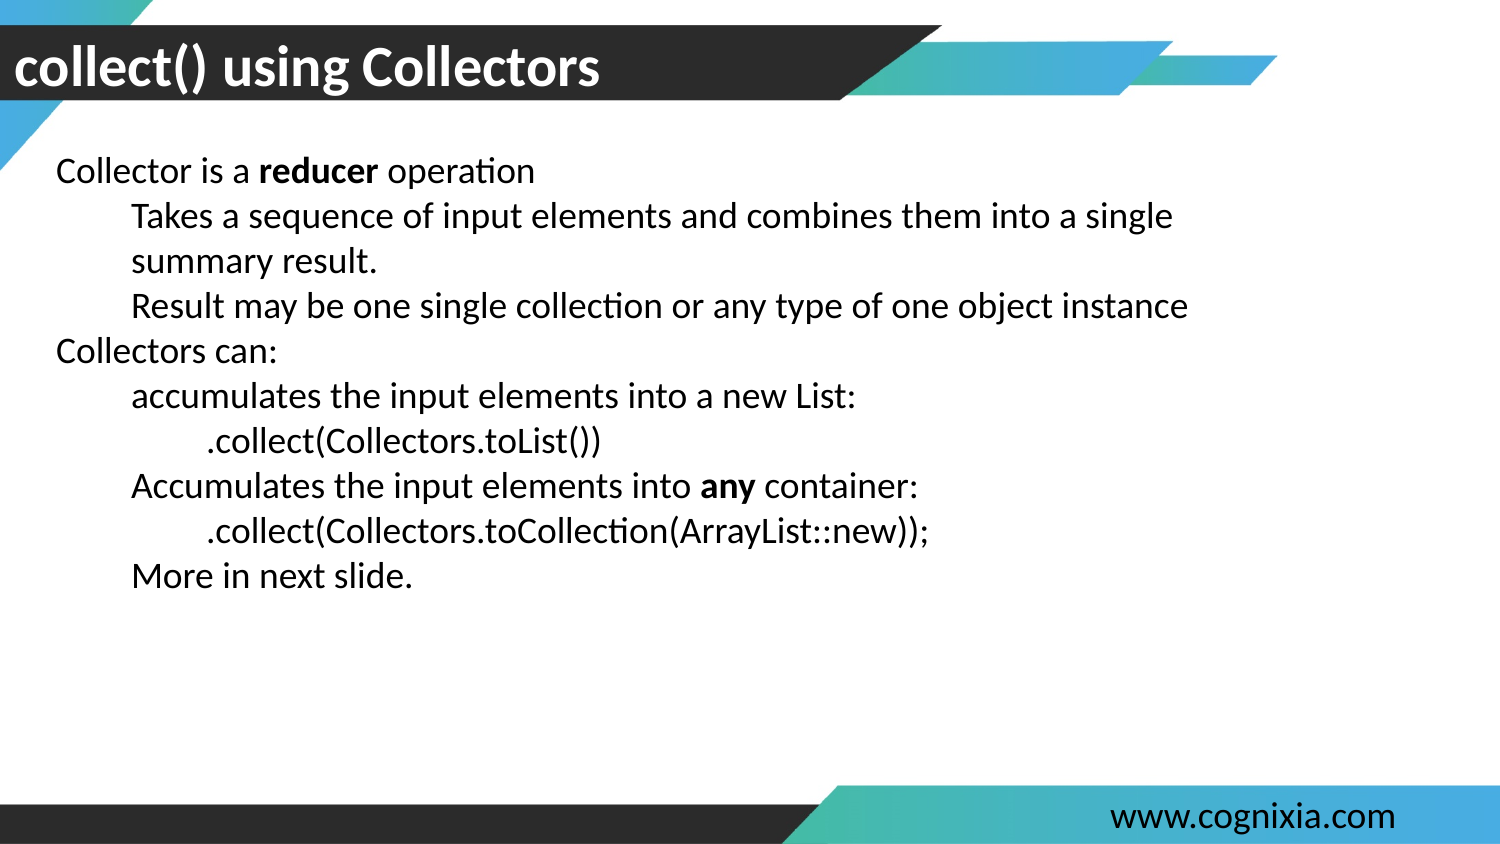

# collect() using Collectors
Collector is a reducer operation
Takes a sequence of input elements and combines them into a single  summary result.
Result may be one single collection or any type of one object instance
Collectors can:
accumulates the input elements into a new List:
.collect(Collectors.toList())
Accumulates the input elements into any container:
.collect(Collectors.toCollection(ArrayList::new));
More in next slide.